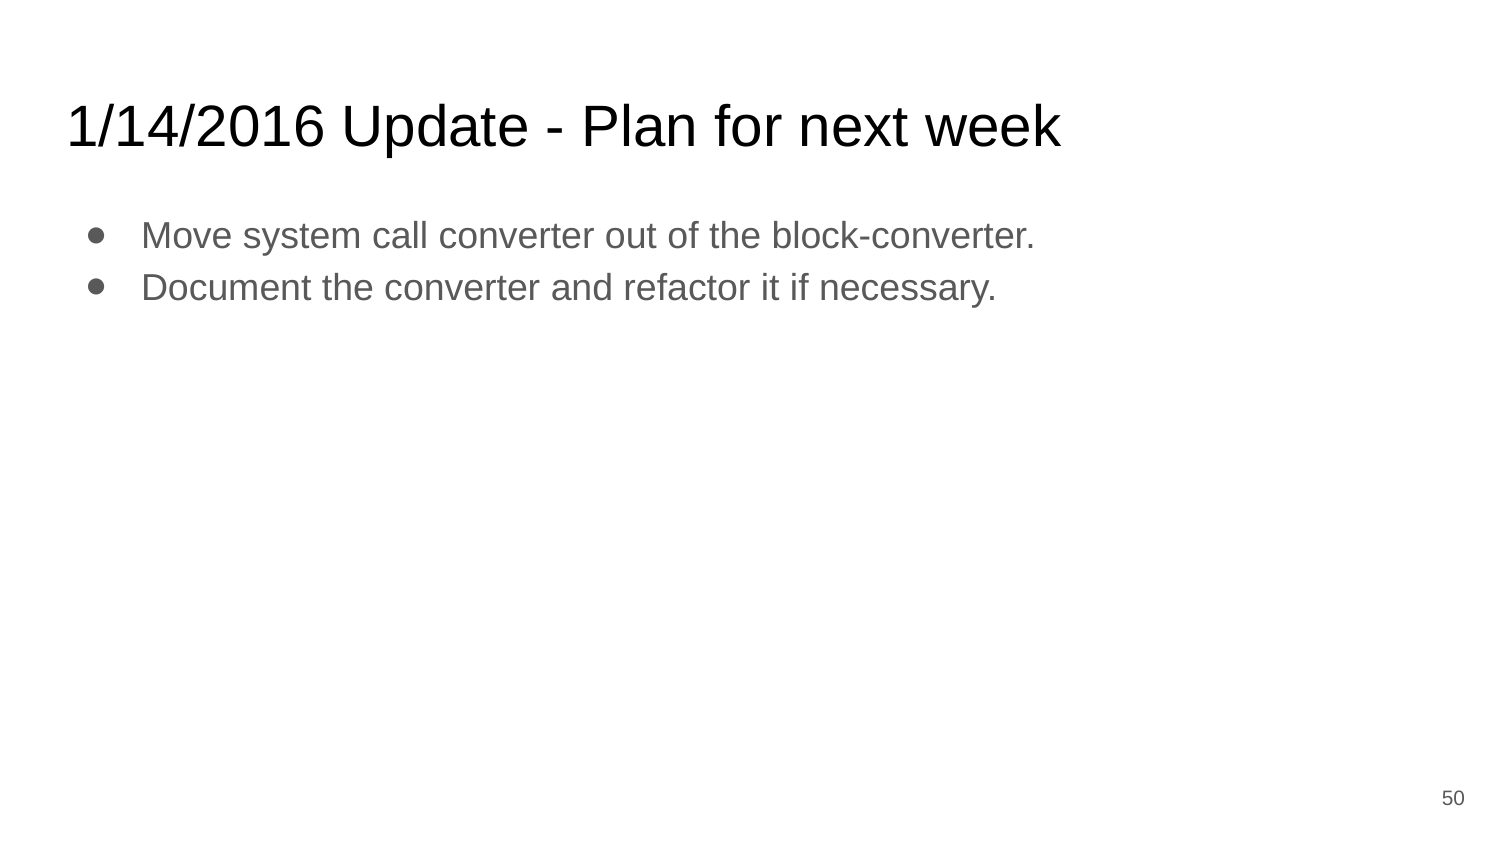

# 1/14/2016 Update - Plan for next week
Move system call converter out of the block-converter.
Document the converter and refactor it if necessary.
50